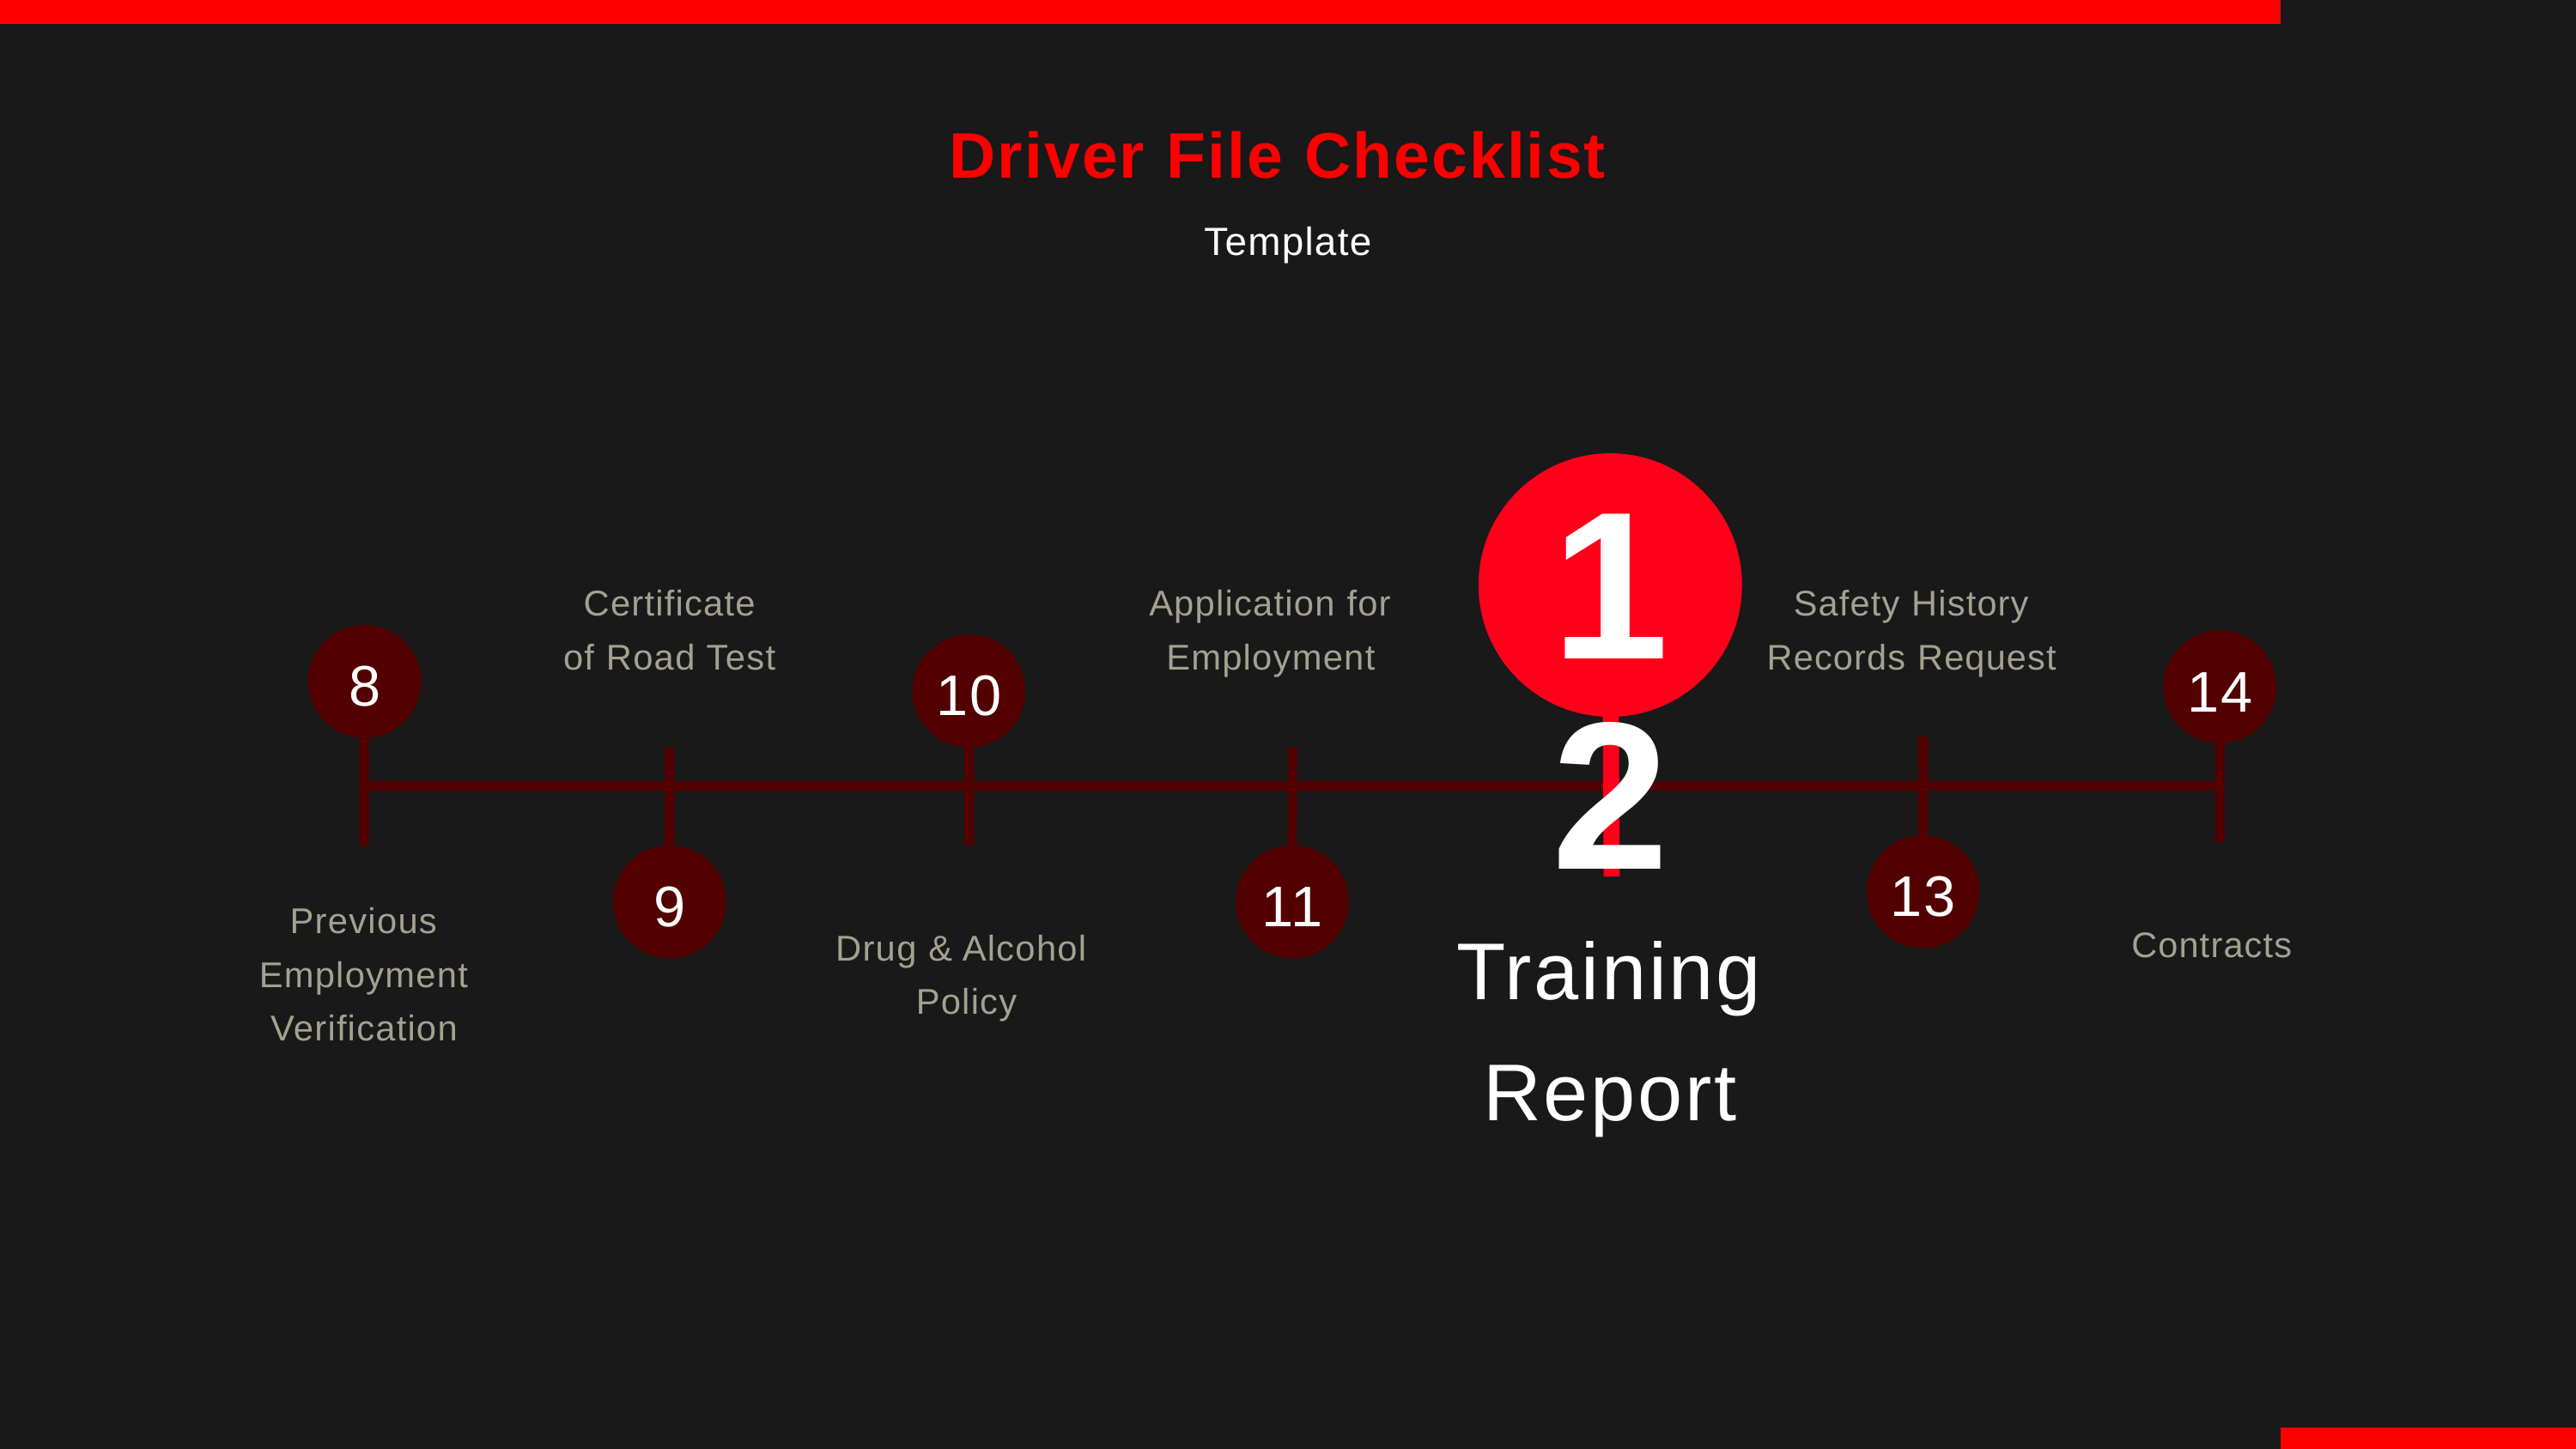

Driver File Checklist
Template

12
Certificate
of Road Test
Application for Employment
Safety History Records Request

8

14

10

13

9

11
Previous Employment Verification
Training Report
Contracts
Drug & Alcohol
Policy